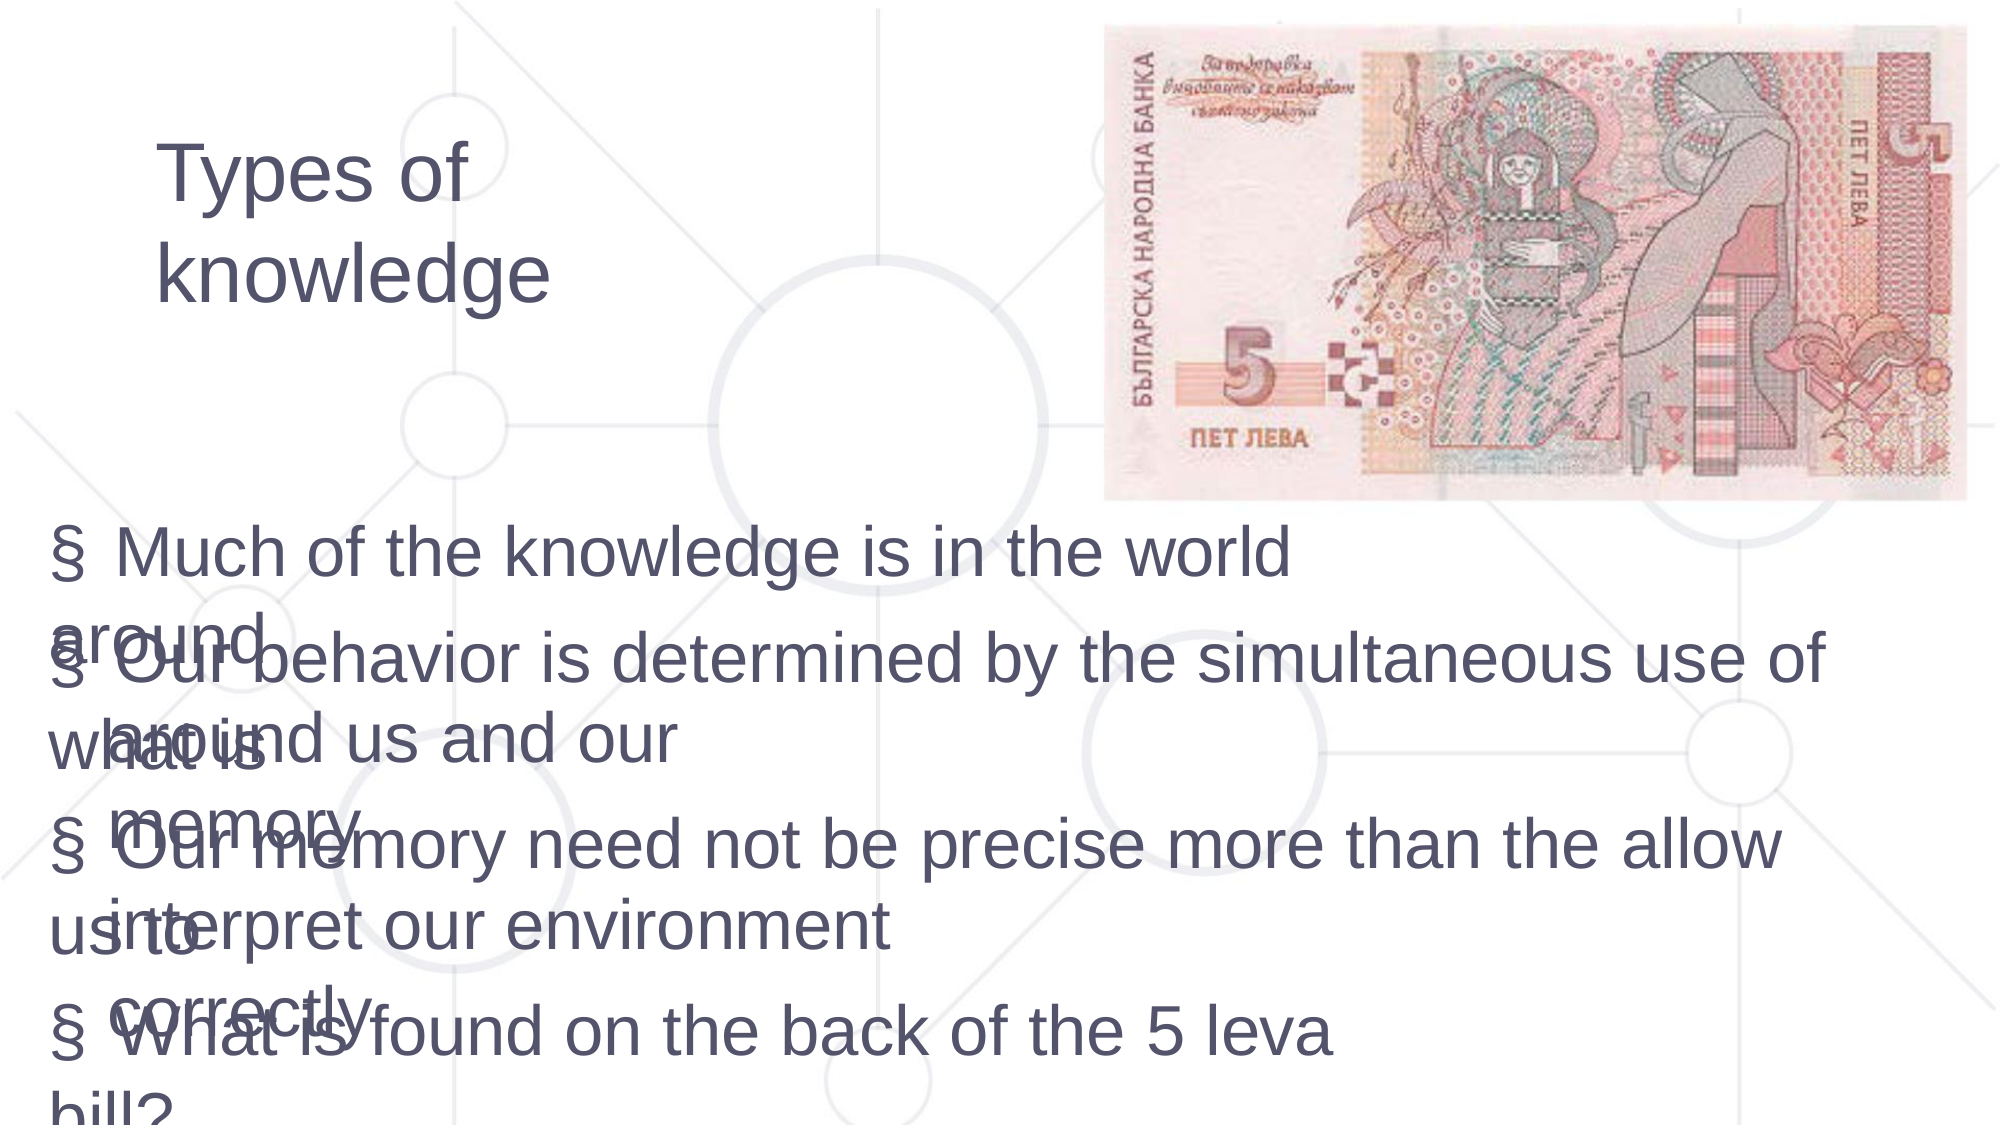

Types of knowledge
§ Much of the knowledge is in the world around
§ Our behavior is determined by the simultaneous use of what is
around us and our memory
§ Our memory need not be precise more than the allow us to
interpret our environment correctly
§ What is found on the back of the 5 leva bill?